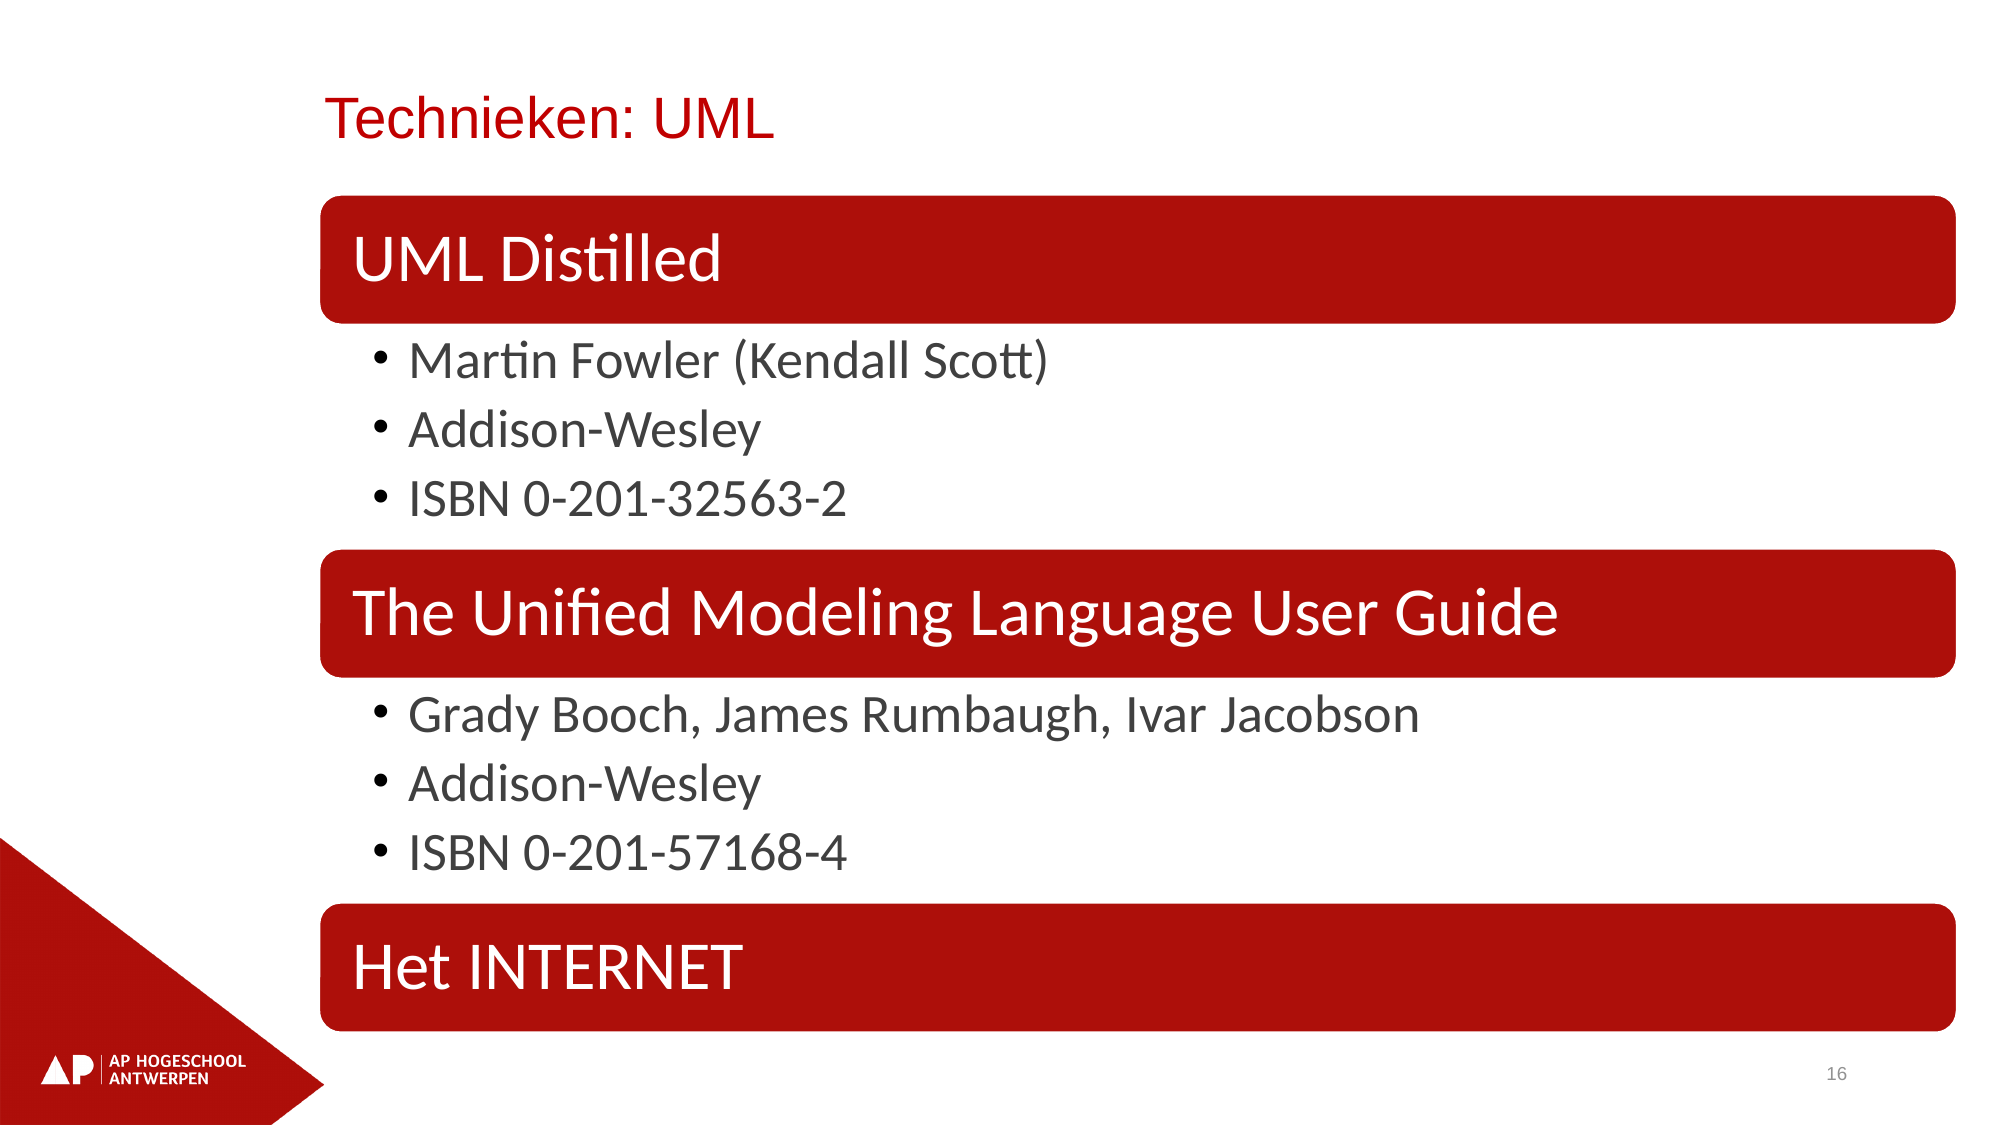

Technieken: UML
UML Distilled
Martin Fowler (Kendall Scott)‏
Addison-Wesley
ISBN 0-201-32563-2
The Unified Modeling Language User Guide
Grady Booch, James Rumbaugh, Ivar Jacobson
Addison-Wesley
ISBN 0-201-57168-4
Het INTERNET
16